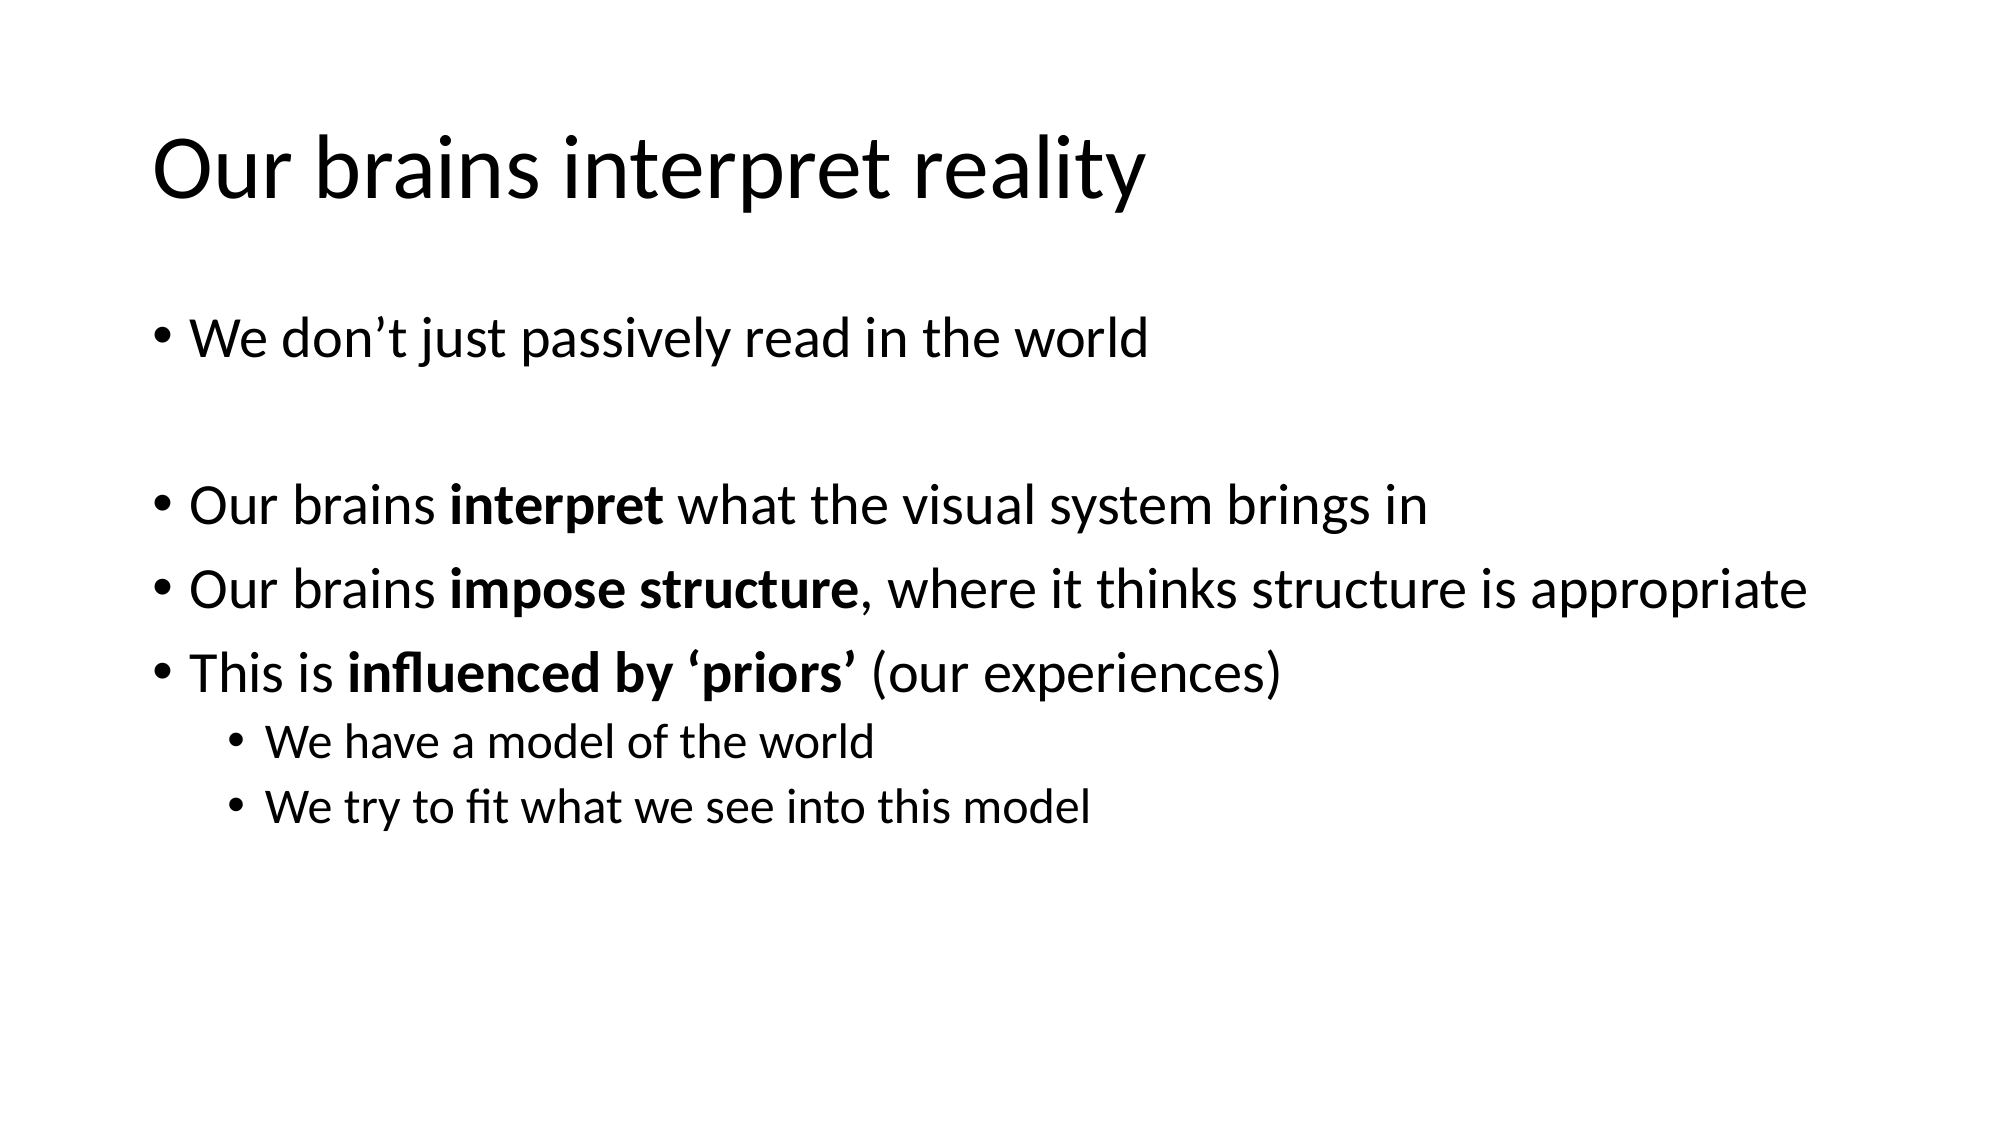

# Our brains interpret reality
We don’t just passively read in the world

Our brains interpret what the visual system brings in
Our brains impose structure, where it thinks structure is appropriate
This is influenced by ‘priors’ (our experiences)
We have a model of the world
We try to fit what we see into this model